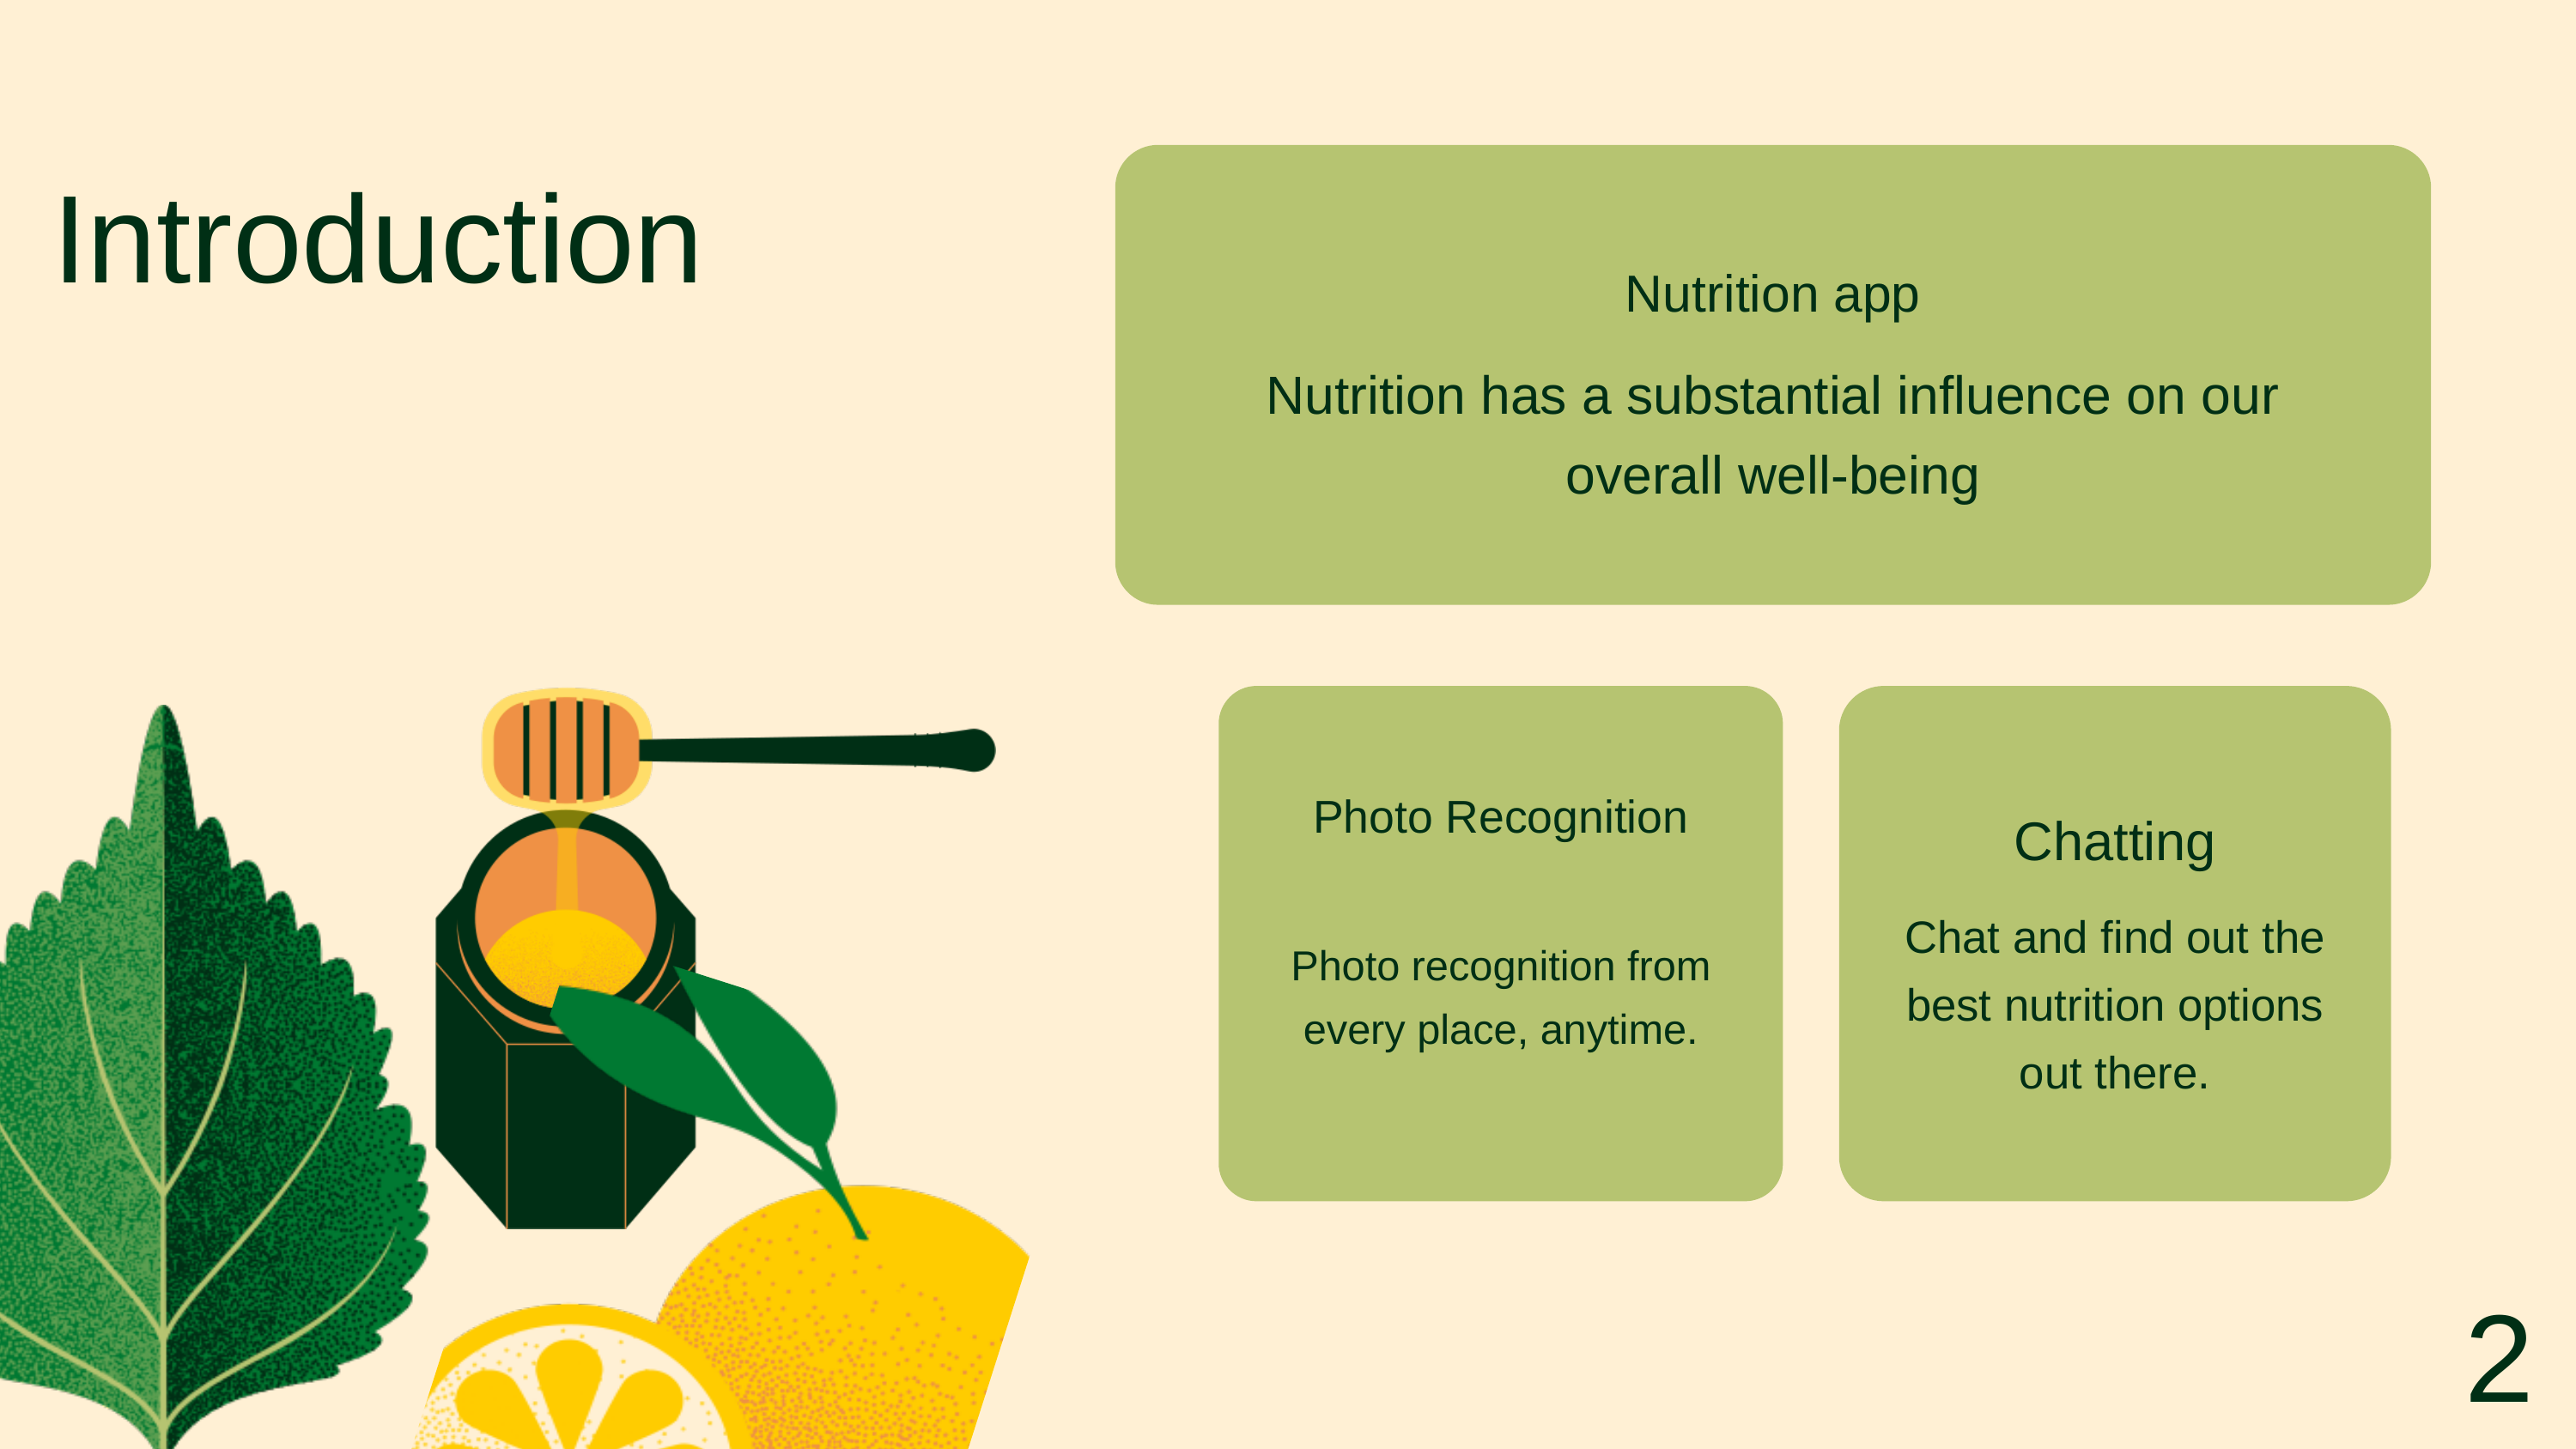

Nutrition app
Nutrition has a substantial influence on our overall well-being
Introduction

Photo Recognition
Photo recognition from every place, anytime.

Chatting
Chat and find out the best nutrition options out there.
2